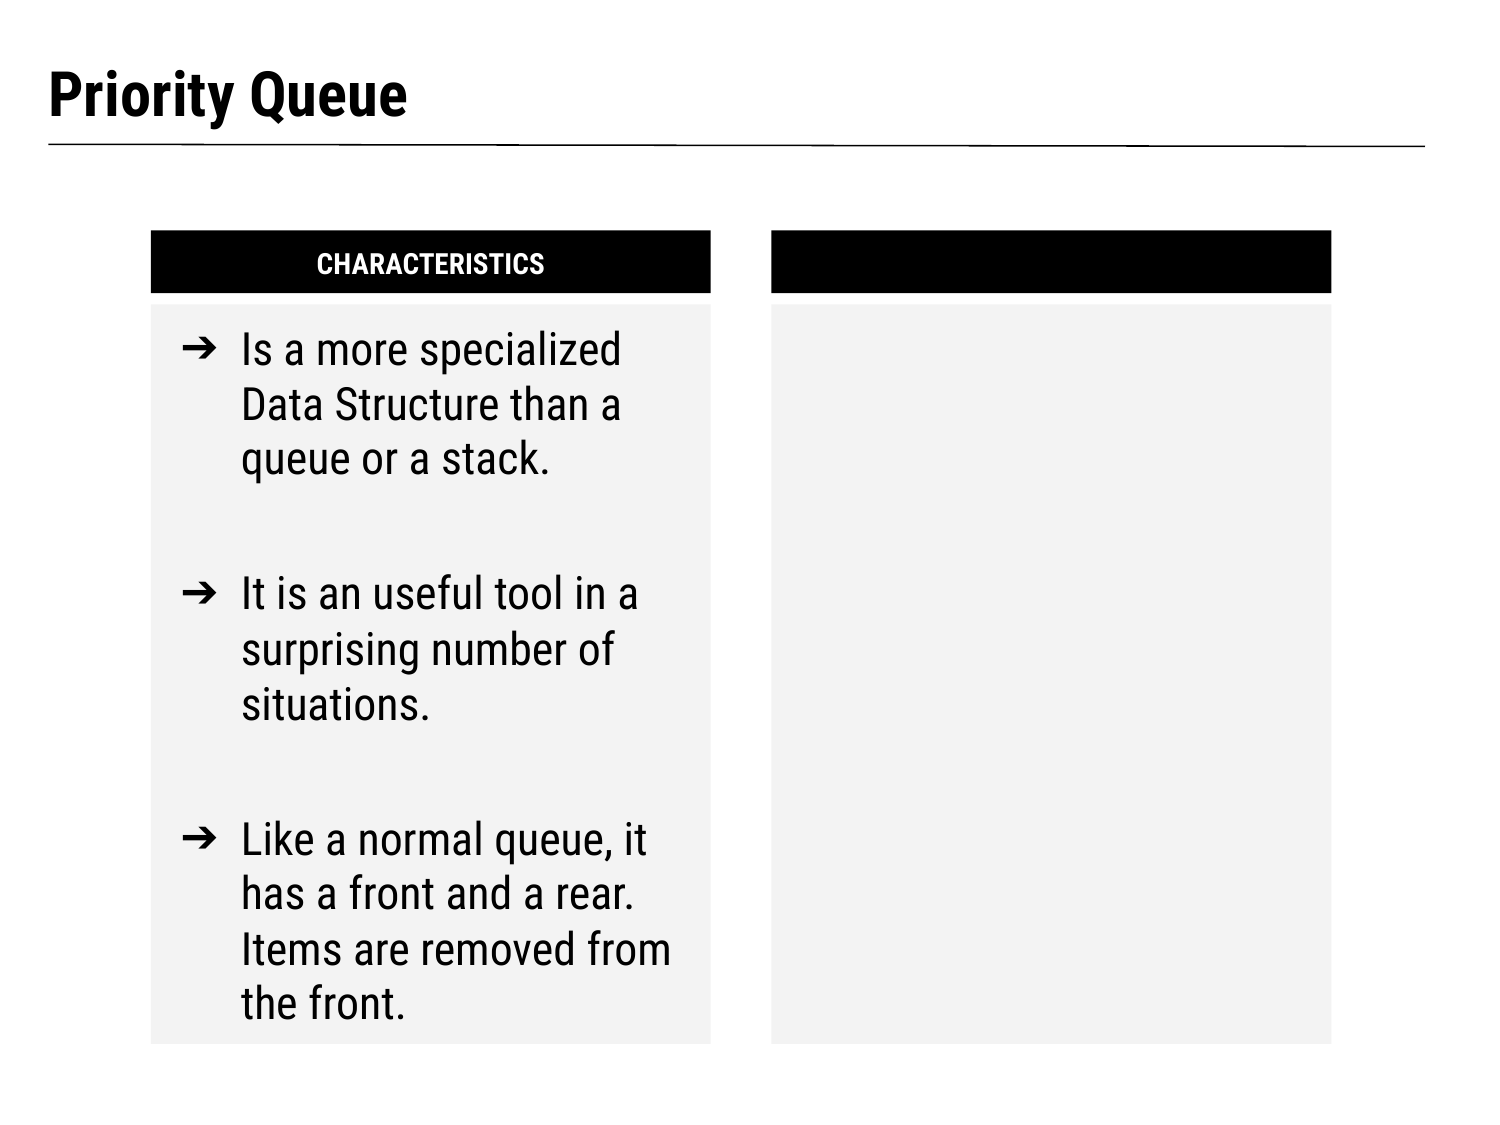

# Priority Queue
CHARACTERISTICS

Is a more specialized Data Structure than a queue or a stack.

It is an useful tool in a surprising number of situations.

Like a normal queue, it has a front and a rear. Items are removed from the front.